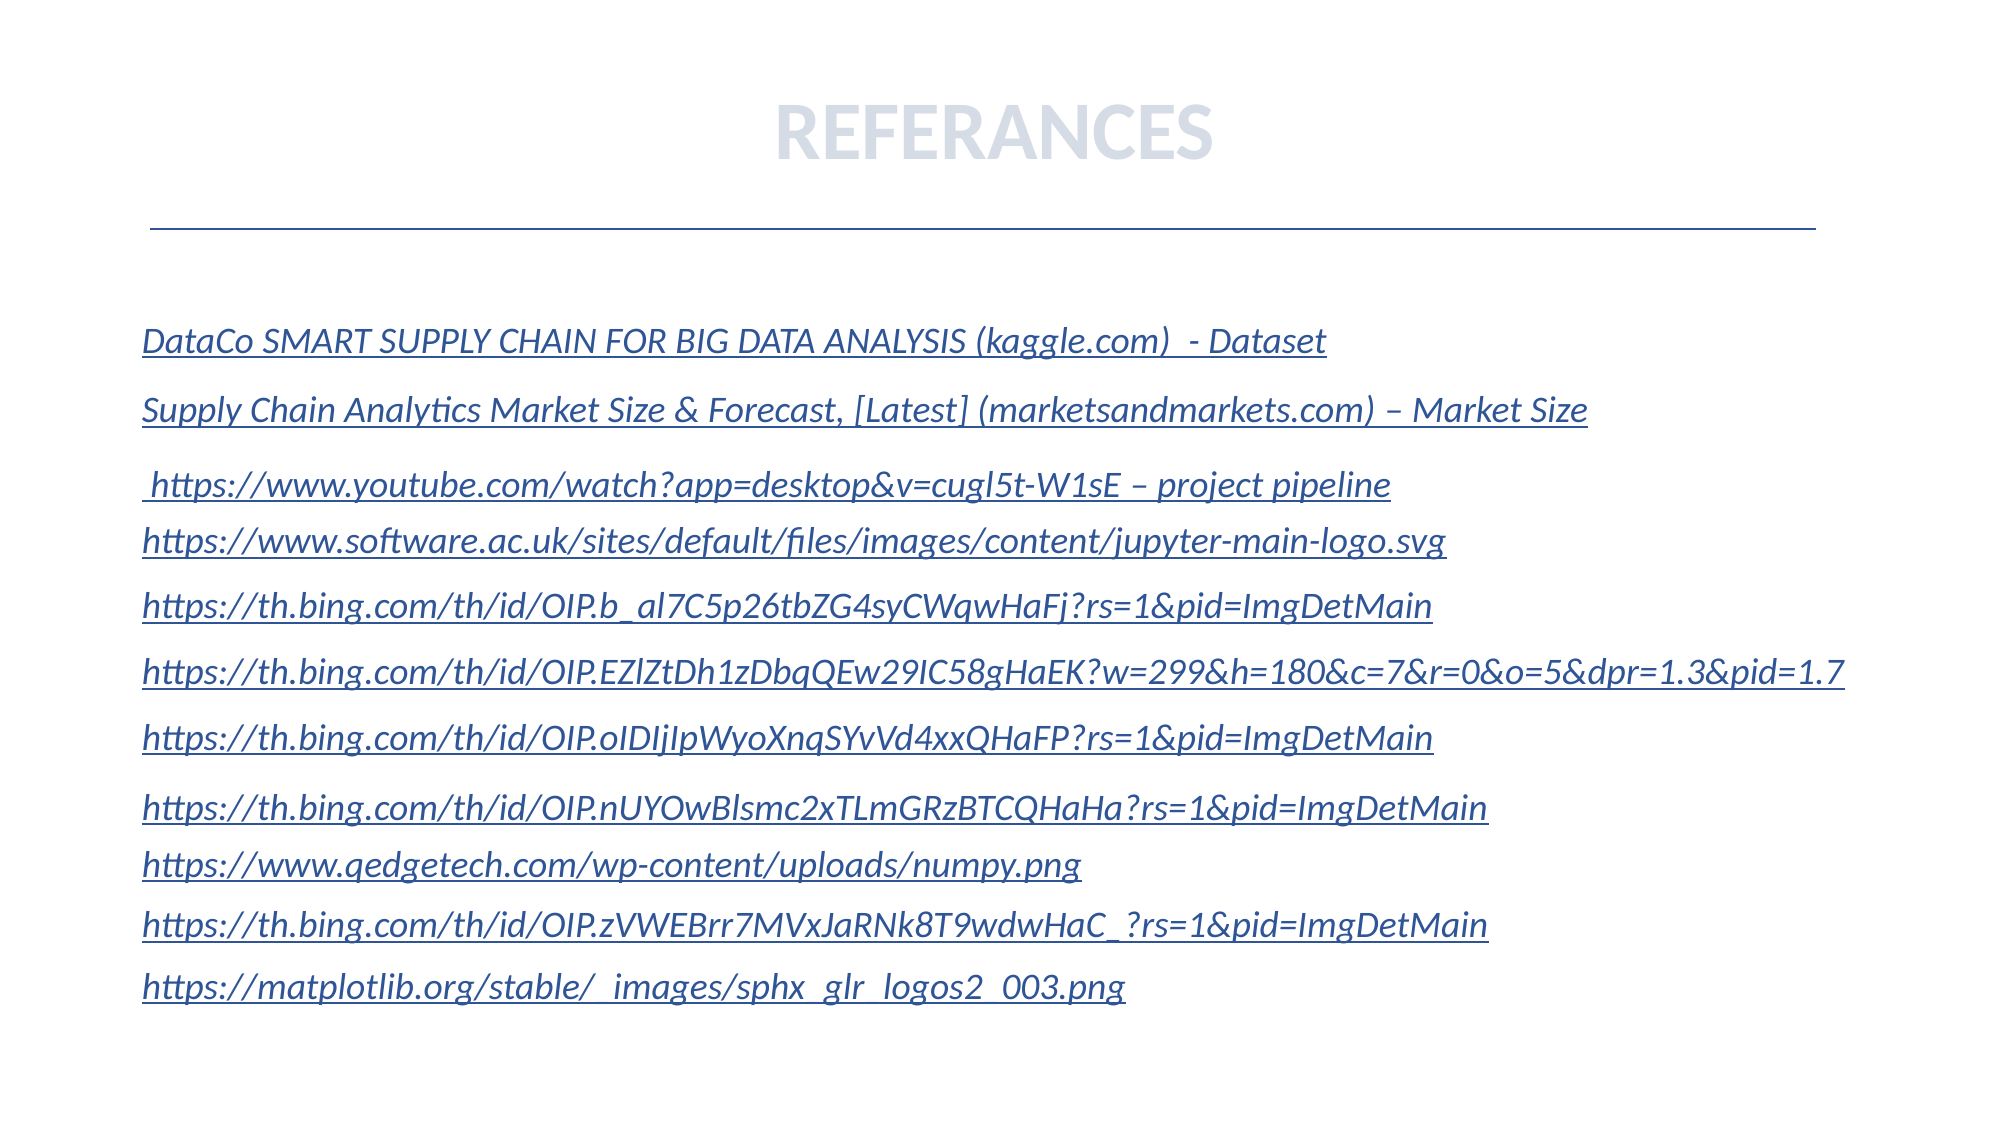

REFERANCES
DataCo SMART SUPPLY CHAIN FOR BIG DATA ANALYSIS (kaggle.com)  - Dataset
Supply Chain Analytics Market Size & Forecast, [Latest] (marketsandmarkets.com) – Market Size
 https://www.youtube.com/watch?app=desktop&v=cugl5t-W1sE – project pipeline

https://www.software.ac.uk/sites/default/files/images/content/jupyter-main-logo.svg
https://th.bing.com/th/id/OIP.b_al7C5p26tbZG4syCWqwHaFj?rs=1&pid=ImgDetMain
https://th.bing.com/th/id/OIP.EZlZtDh1zDbqQEw29IC58gHaEK?w=299&h=180&c=7&r=0&o=5&dpr=1.3&pid=1.7
https://th.bing.com/th/id/OIP.oIDIjIpWyoXnqSYvVd4xxQHaFP?rs=1&pid=ImgDetMain
https://th.bing.com/th/id/OIP.nUYOwBlsmc2xTLmGRzBTCQHaHa?rs=1&pid=ImgDetMain
https://www.qedgetech.com/wp-content/uploads/numpy.png
https://th.bing.com/th/id/OIP.zVWEBrr7MVxJaRNk8T9wdwHaC_?rs=1&pid=ImgDetMain
https://matplotlib.org/stable/_images/sphx_glr_logos2_003.png